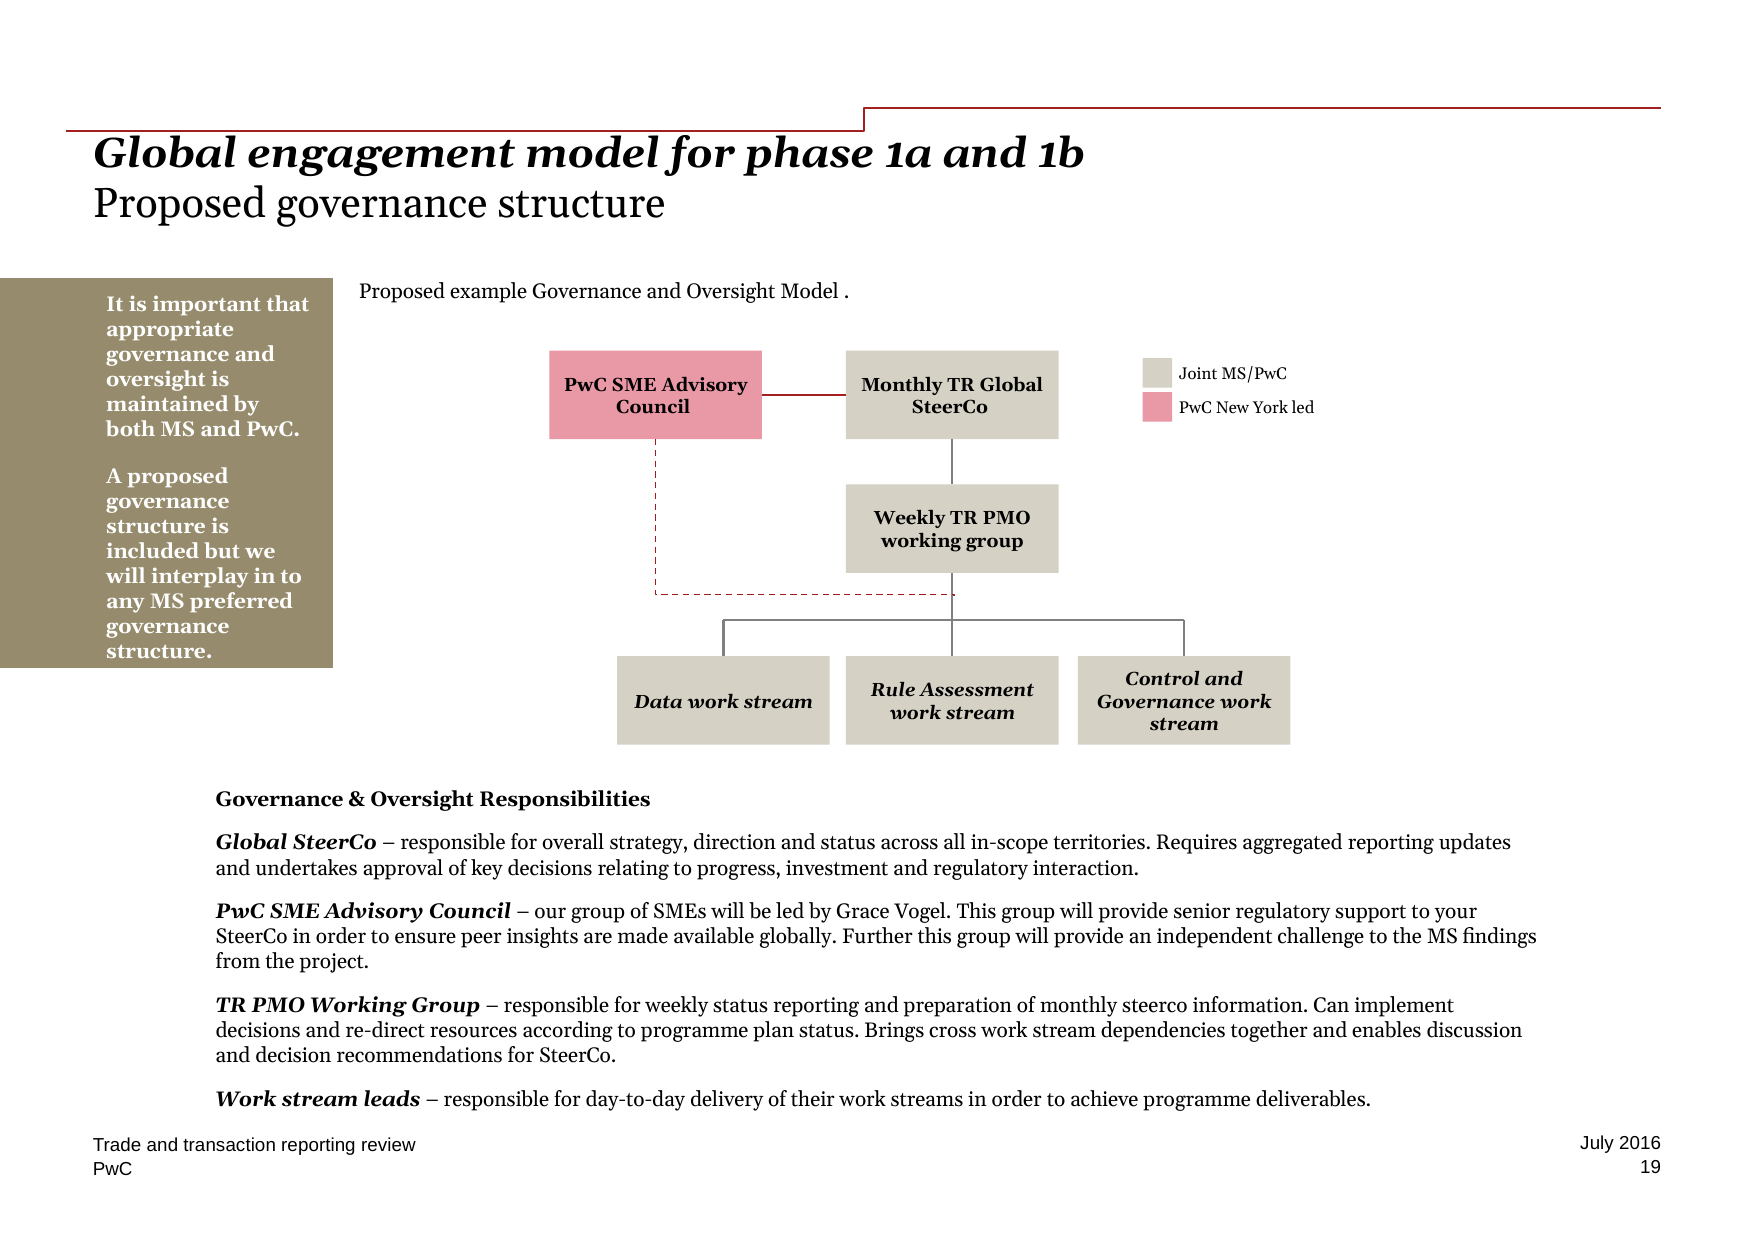

# Global engagement model for phase 1a and 1b Proposed governance structure
It is important that appropriate governance and oversight is maintained by both MS and PwC.
A proposed governance structure is included but we will interplay in to any MS preferred governance structure.
Proposed example Governance and Oversight Model .
PwC SME Advisory Council
Monthly TR Global SteerCo

Joint MS/PwC

PwC New York led
Weekly TR PMO working group
Data work stream
Rule Assessment work stream
Control and Governance work stream

Governance & Oversight Responsibilities
Global SteerCo – responsible for overall strategy, direction and status across all in-scope territories. Requires aggregated reporting updates and undertakes approval of key decisions relating to progress, investment and regulatory interaction.
PwC SME Advisory Council – our group of SMEs will be led by Grace Vogel. This group will provide senior regulatory support to your SteerCo in order to ensure peer insights are made available globally. Further this group will provide an independent challenge to the MS findings from the project.
TR PMO Working Group – responsible for weekly status reporting and preparation of monthly steerco information. Can implement decisions and re-direct resources according to programme plan status. Brings cross work stream dependencies together and enables discussion and decision recommendations for SteerCo.
Work stream leads – responsible for day-to-day delivery of their work streams in order to achieve programme deliverables.
July 2016
Trade and transaction reporting review
19